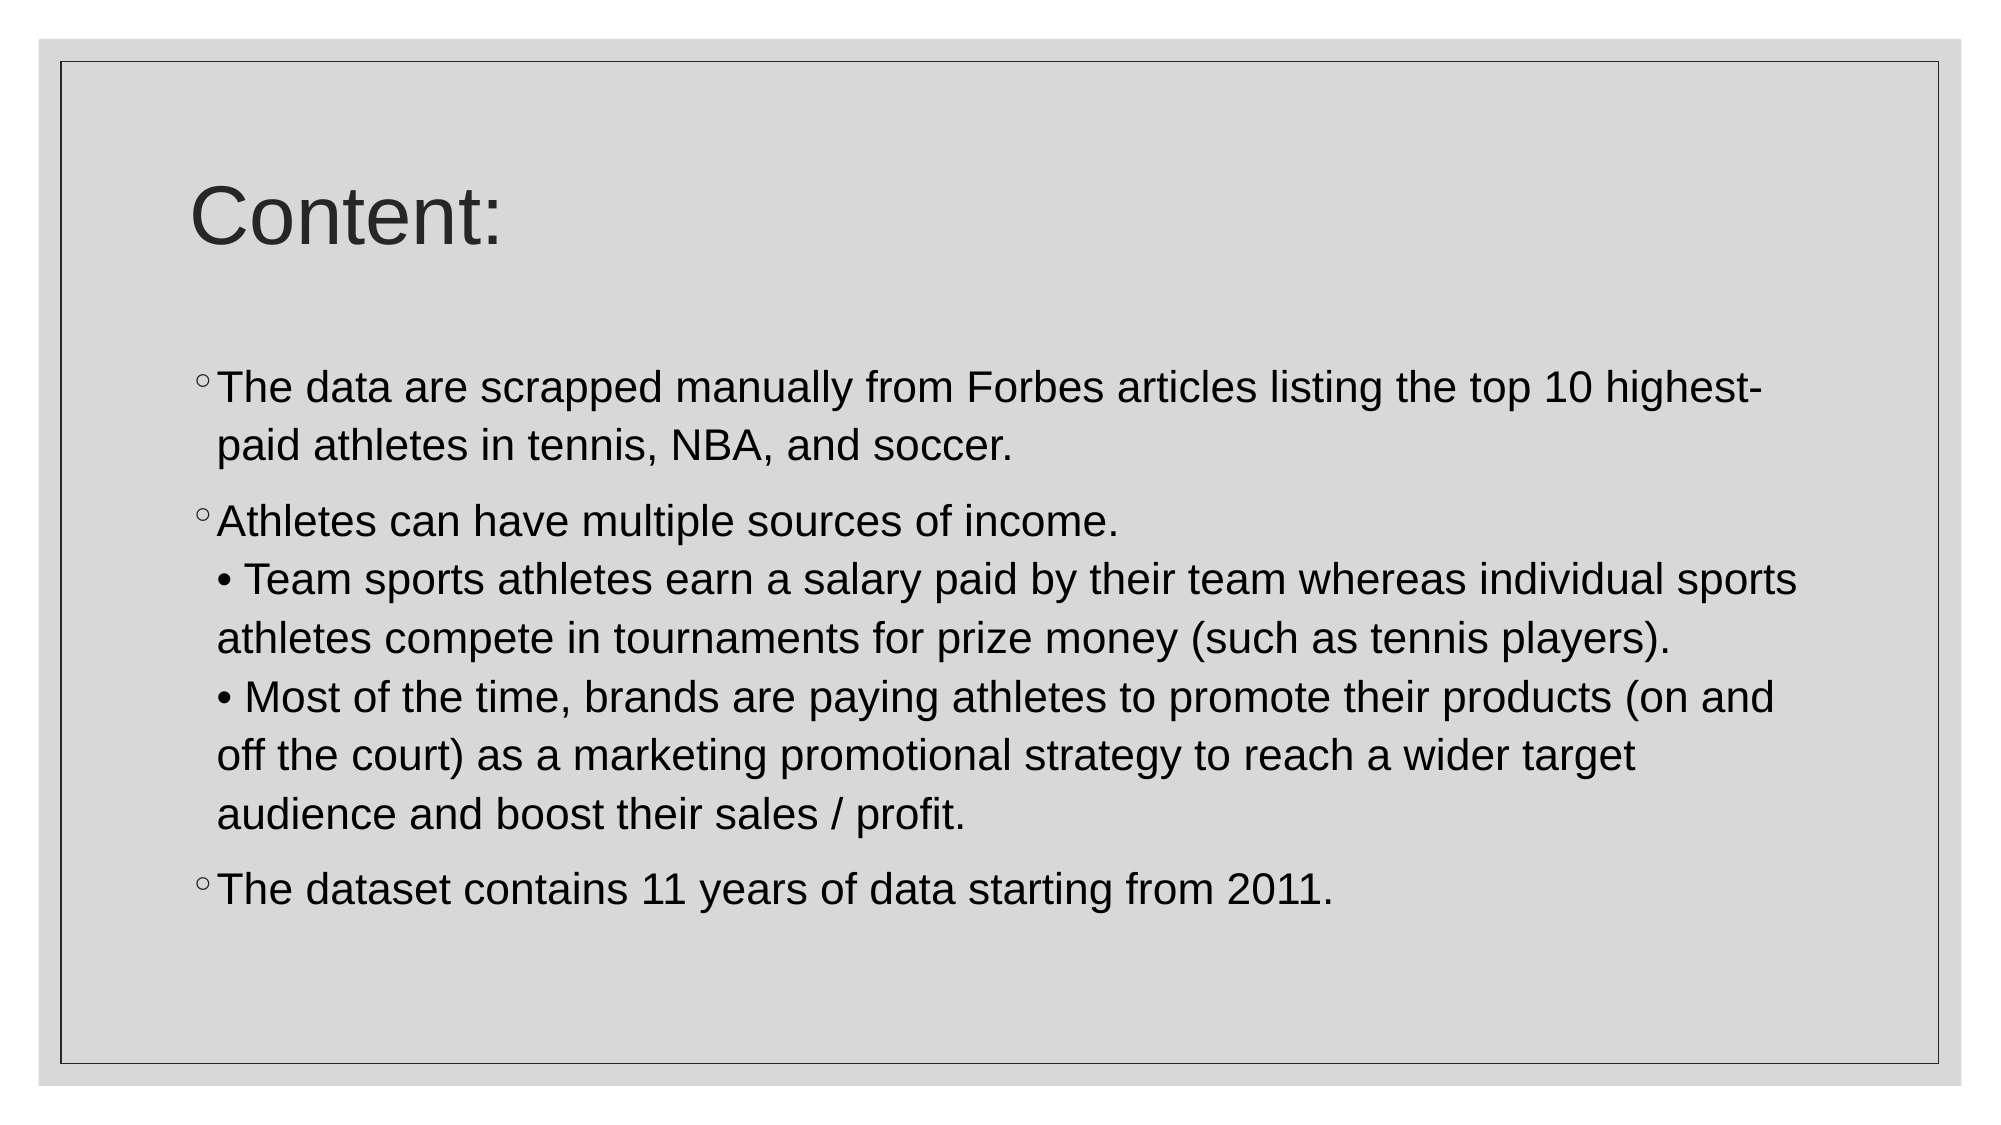

# Content:
The data are scrapped manually from Forbes articles listing the top 10 highest-paid athletes in tennis, NBA, and soccer.
Athletes can have multiple sources of income.
• Team sports athletes earn a salary paid by their team whereas individual sports athletes compete in tournaments for prize money (such as tennis players).
• Most of the time, brands are paying athletes to promote their products (on and off the court) as a marketing promotional strategy to reach a wider target audience and boost their sales / profit.
The dataset contains 11 years of data starting from 2011.